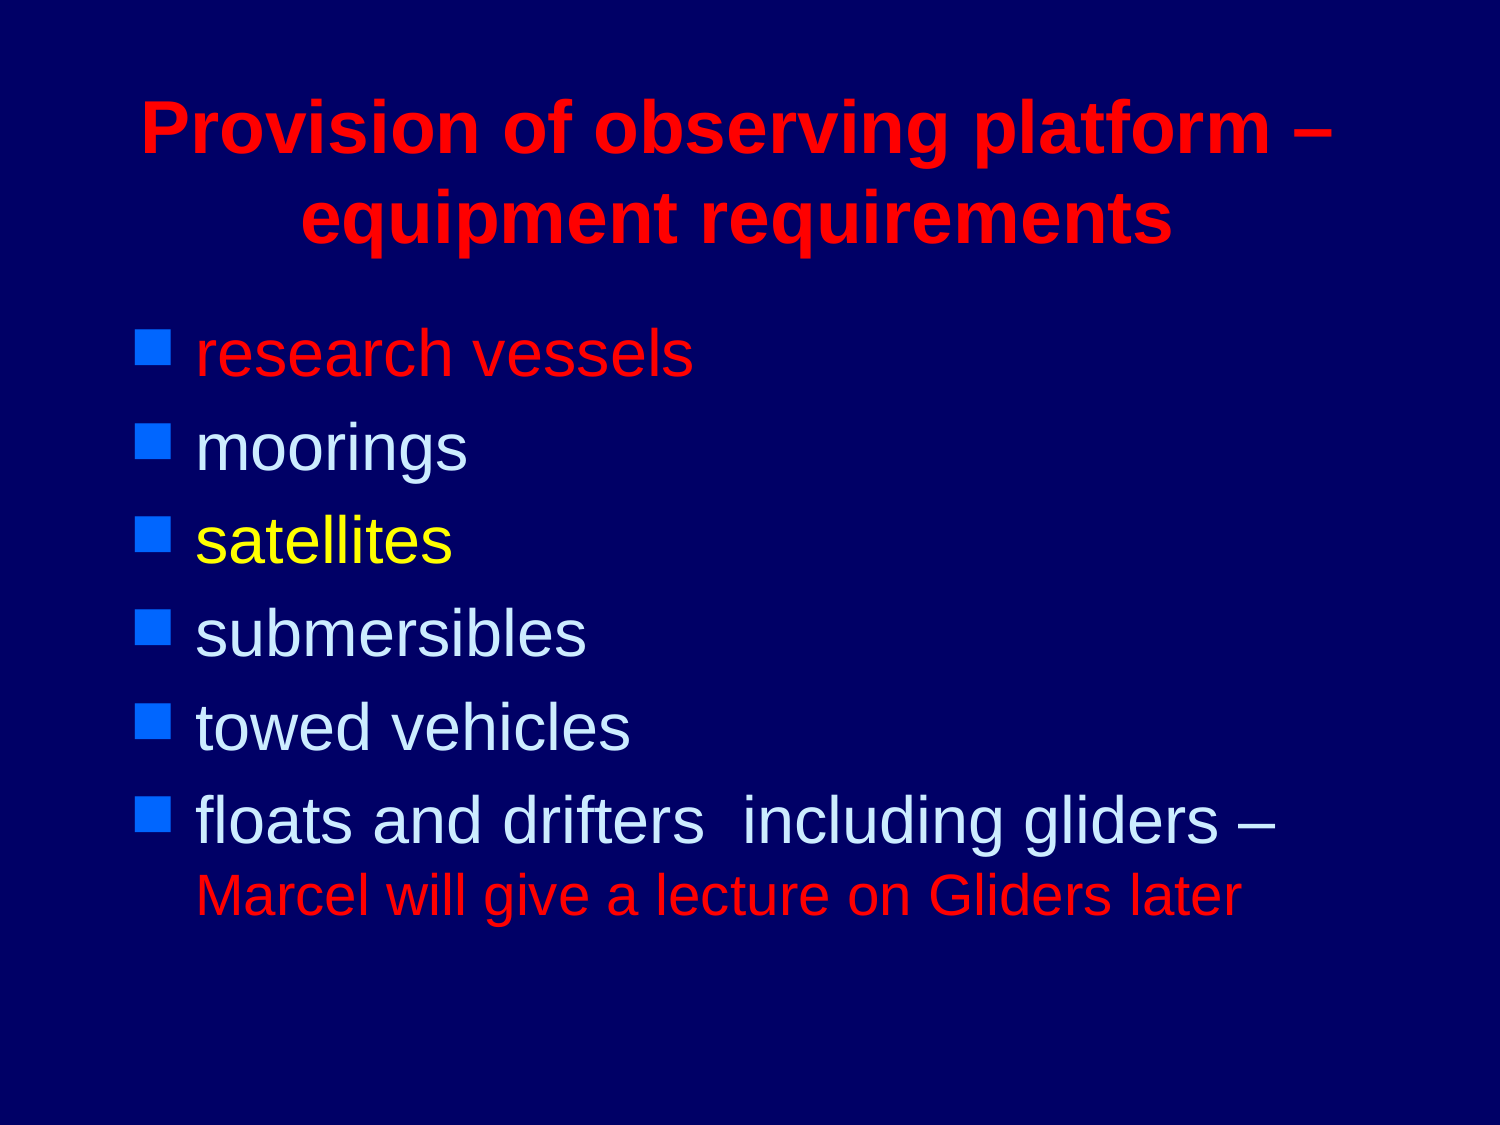

# Provision of observing platform – equipment requirements
research vessels
moorings
satellites
submersibles
towed vehicles
floats and drifters  including gliders – Marcel will give a lecture on Gliders later